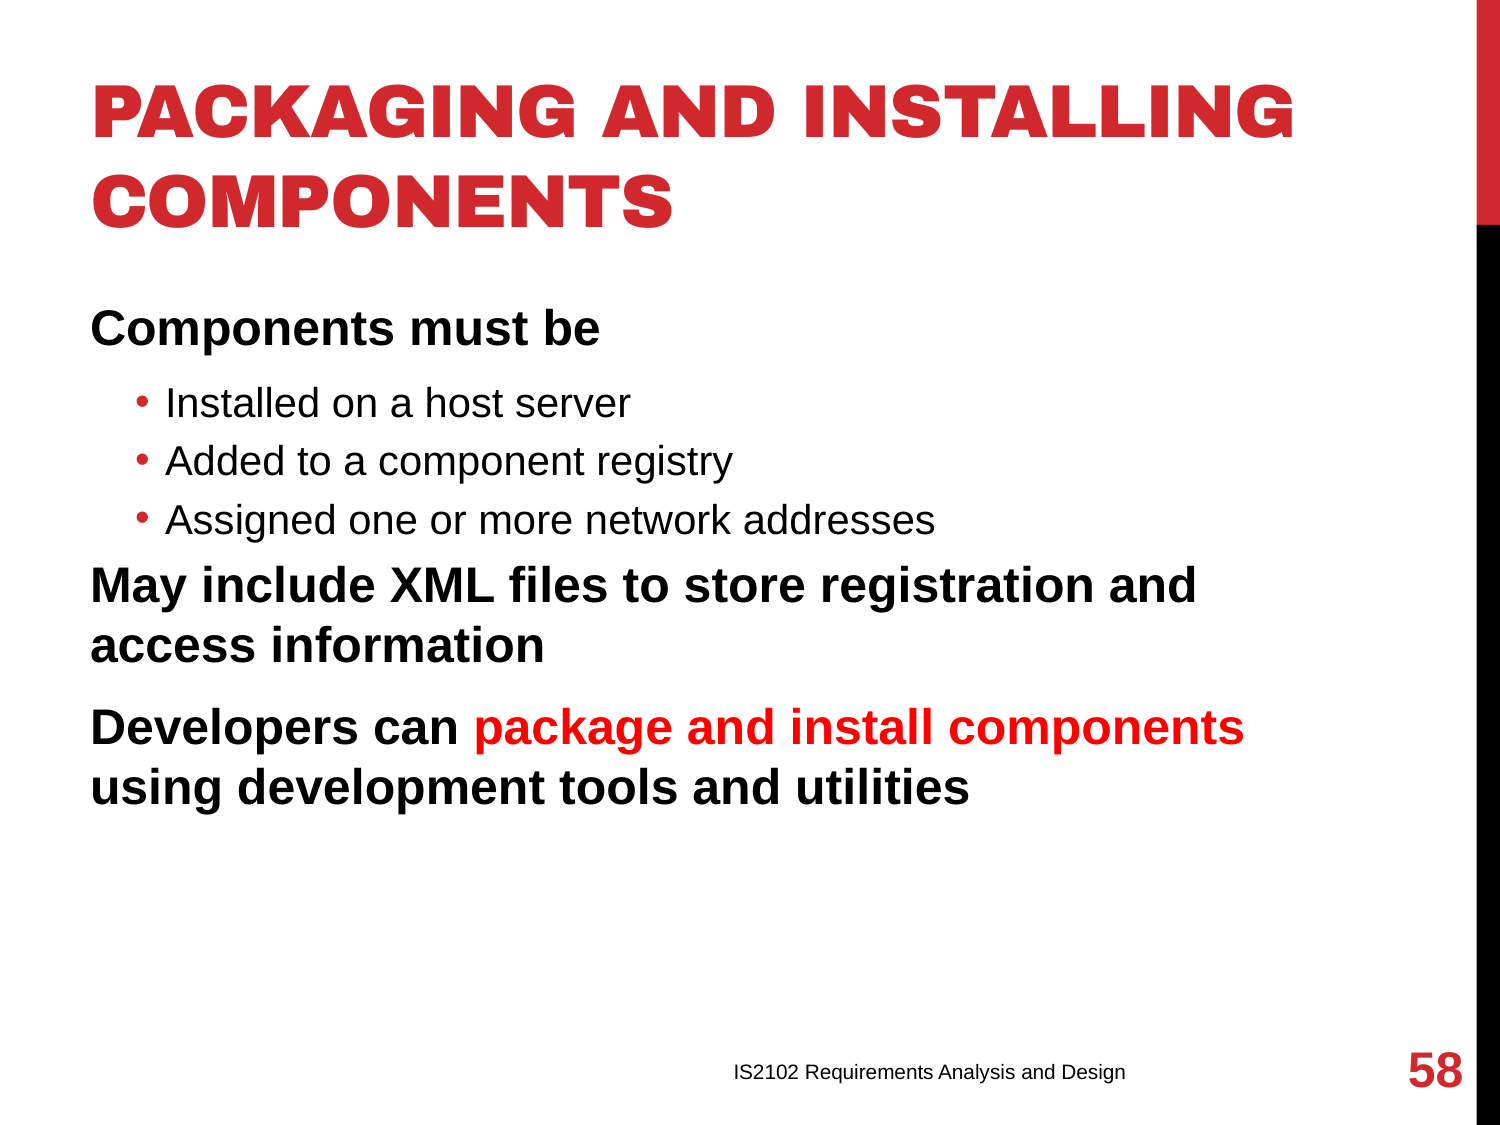

# Packaging and Installing Components
Components must be
Installed on a host server
Added to a component registry
Assigned one or more network addresses
May include XML files to store registration and access information
Developers can package and install components using development tools and utilities
58
IS2102 Requirements Analysis and Design